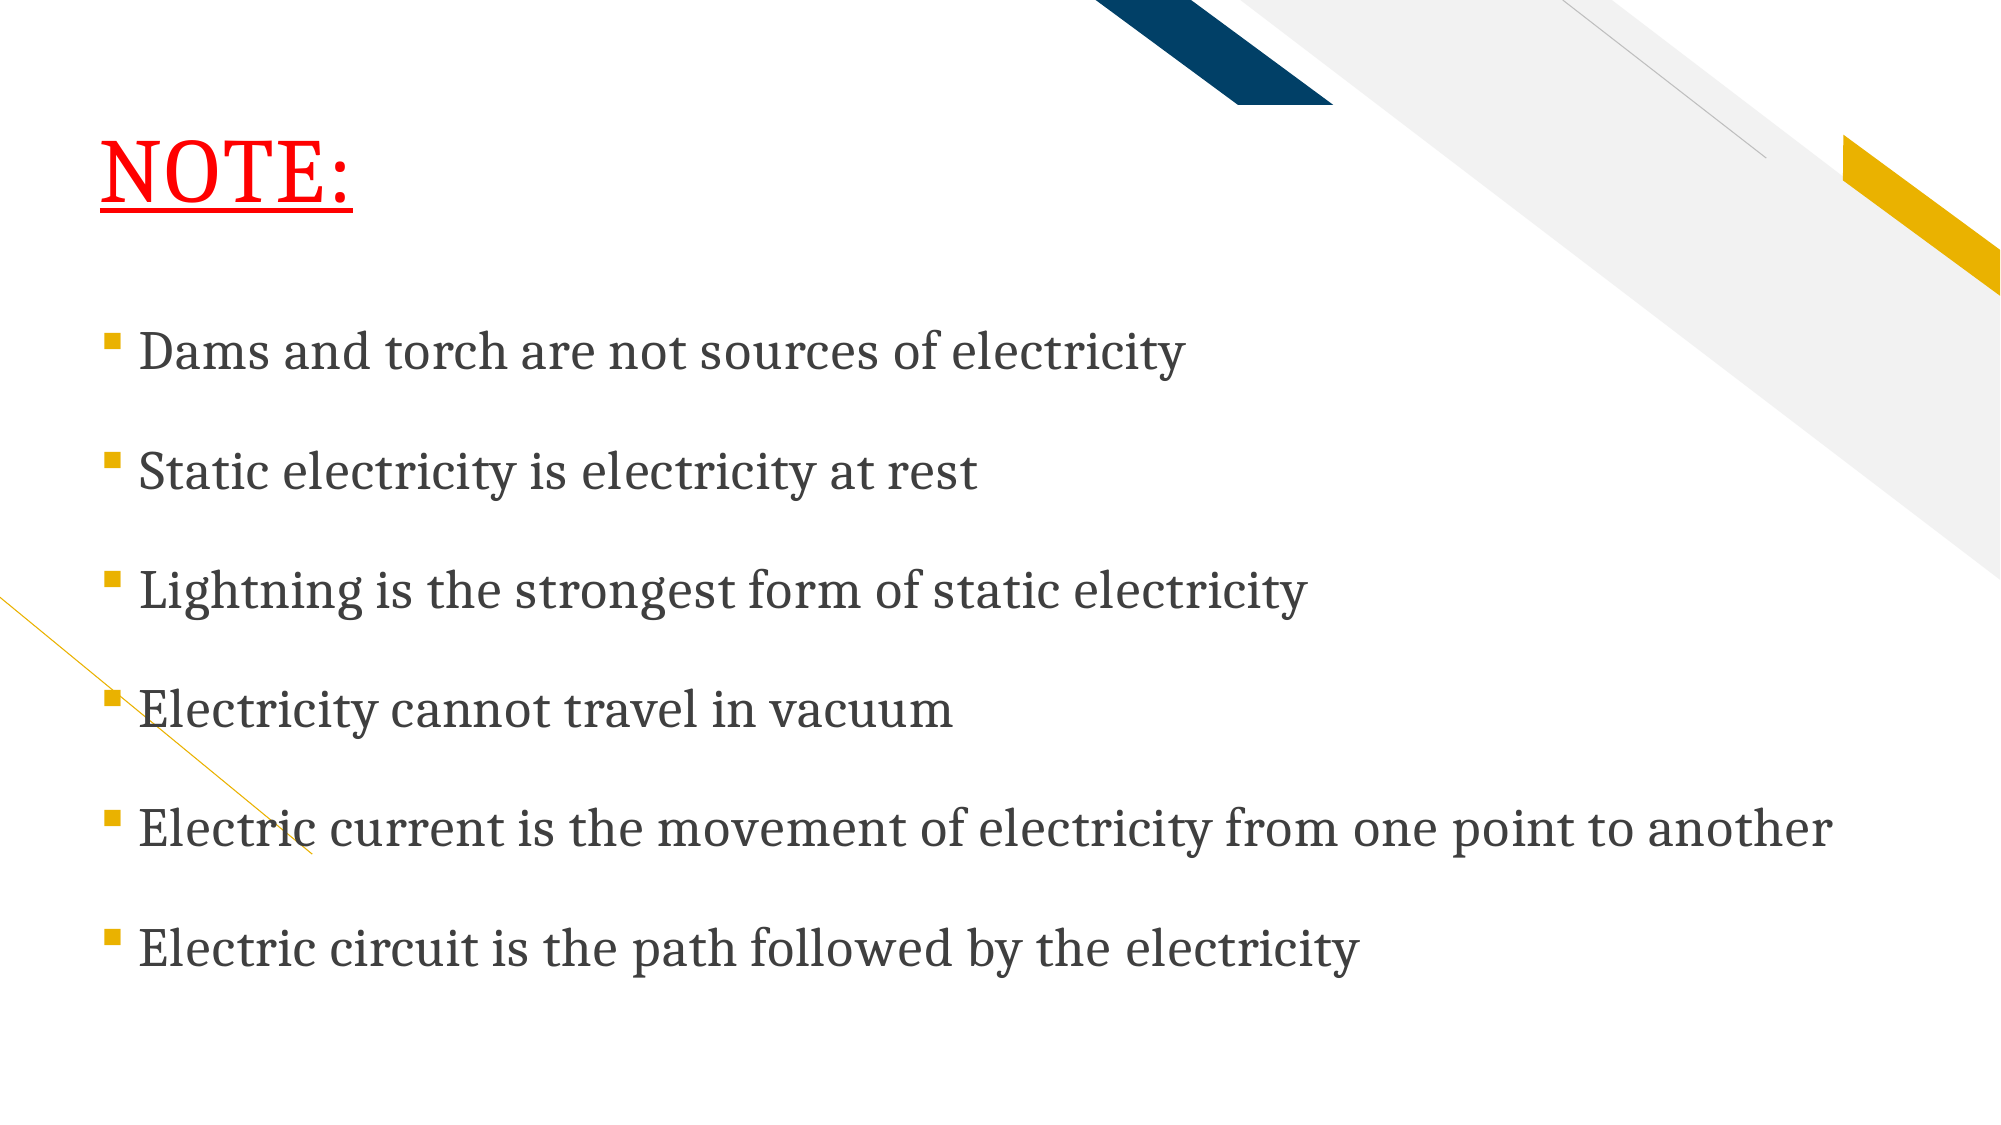

# NOTE:
Dams and torch are not sources of electricity
Static electricity is electricity at rest
Lightning is the strongest form of static electricity
Electricity cannot travel in vacuum
Electric current is the movement of electricity from one point to another
Electric circuit is the path followed by the electricity